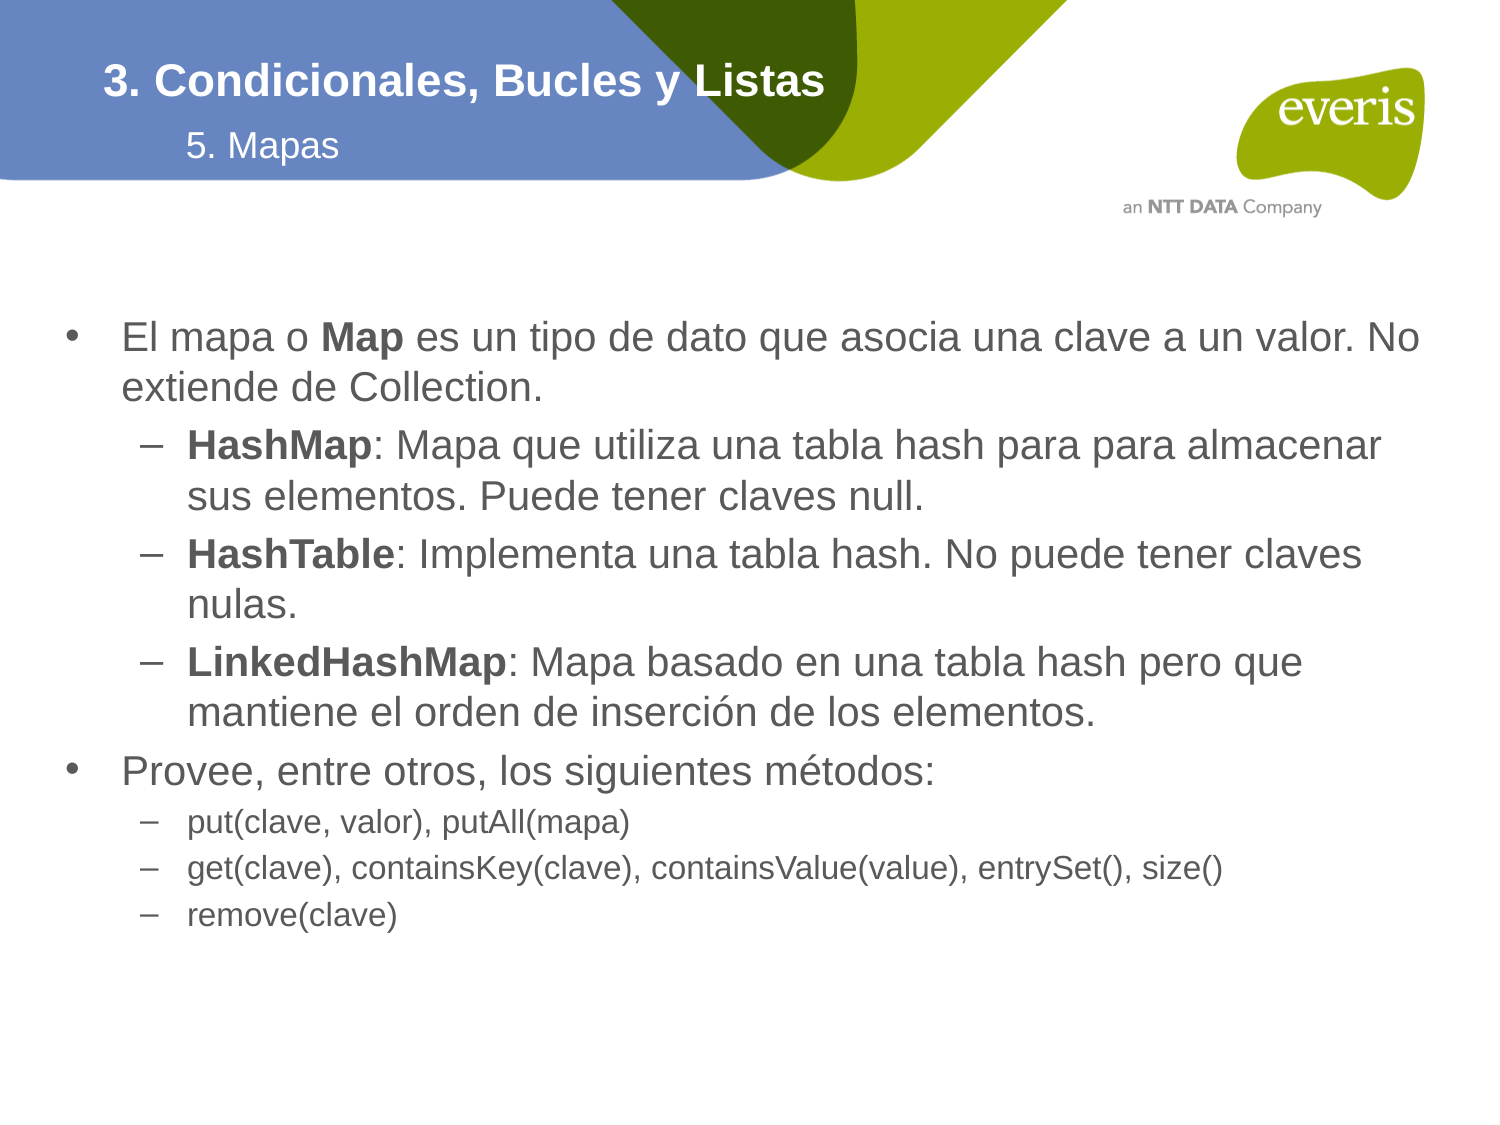

3. Condicionales, Bucles y Listas

5. Mapas
El mapa o Map es un tipo de dato que asocia una clave a un valor. No extiende de Collection.
HashMap: Mapa que utiliza una tabla hash para para almacenar sus elementos. Puede tener claves null.
HashTable: Implementa una tabla hash. No puede tener claves nulas.
LinkedHashMap: Mapa basado en una tabla hash pero que mantiene el orden de inserción de los elementos.
Provee, entre otros, los siguientes métodos:
put(clave, valor), putAll(mapa)
get(clave), containsKey(clave), containsValue(value), entrySet(), size()
remove(clave)